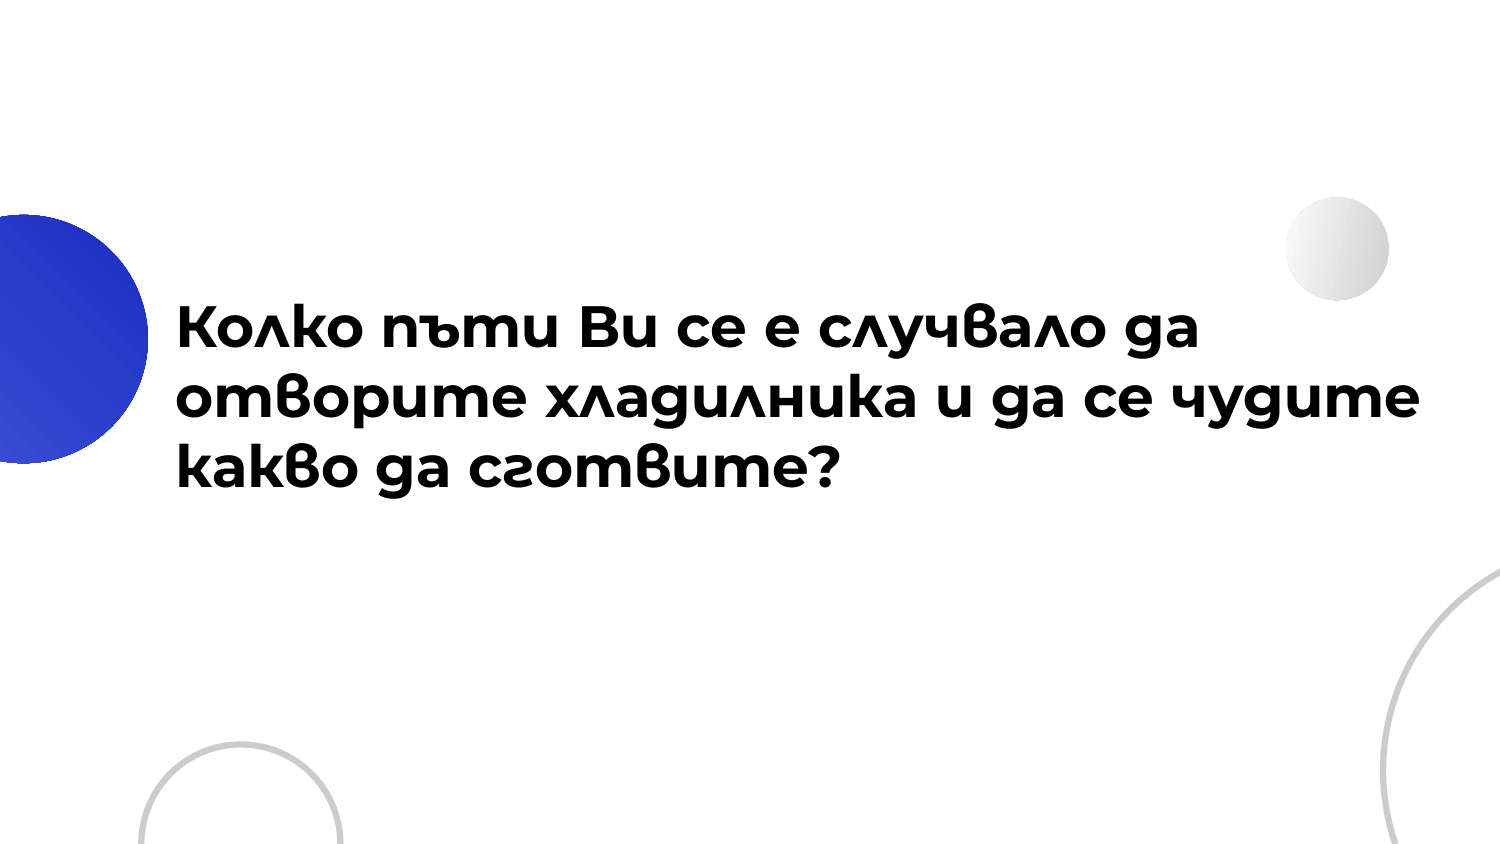

Колко пъти Ви се е случвало да отворите хладилника и да се чудите какво да сготвите?